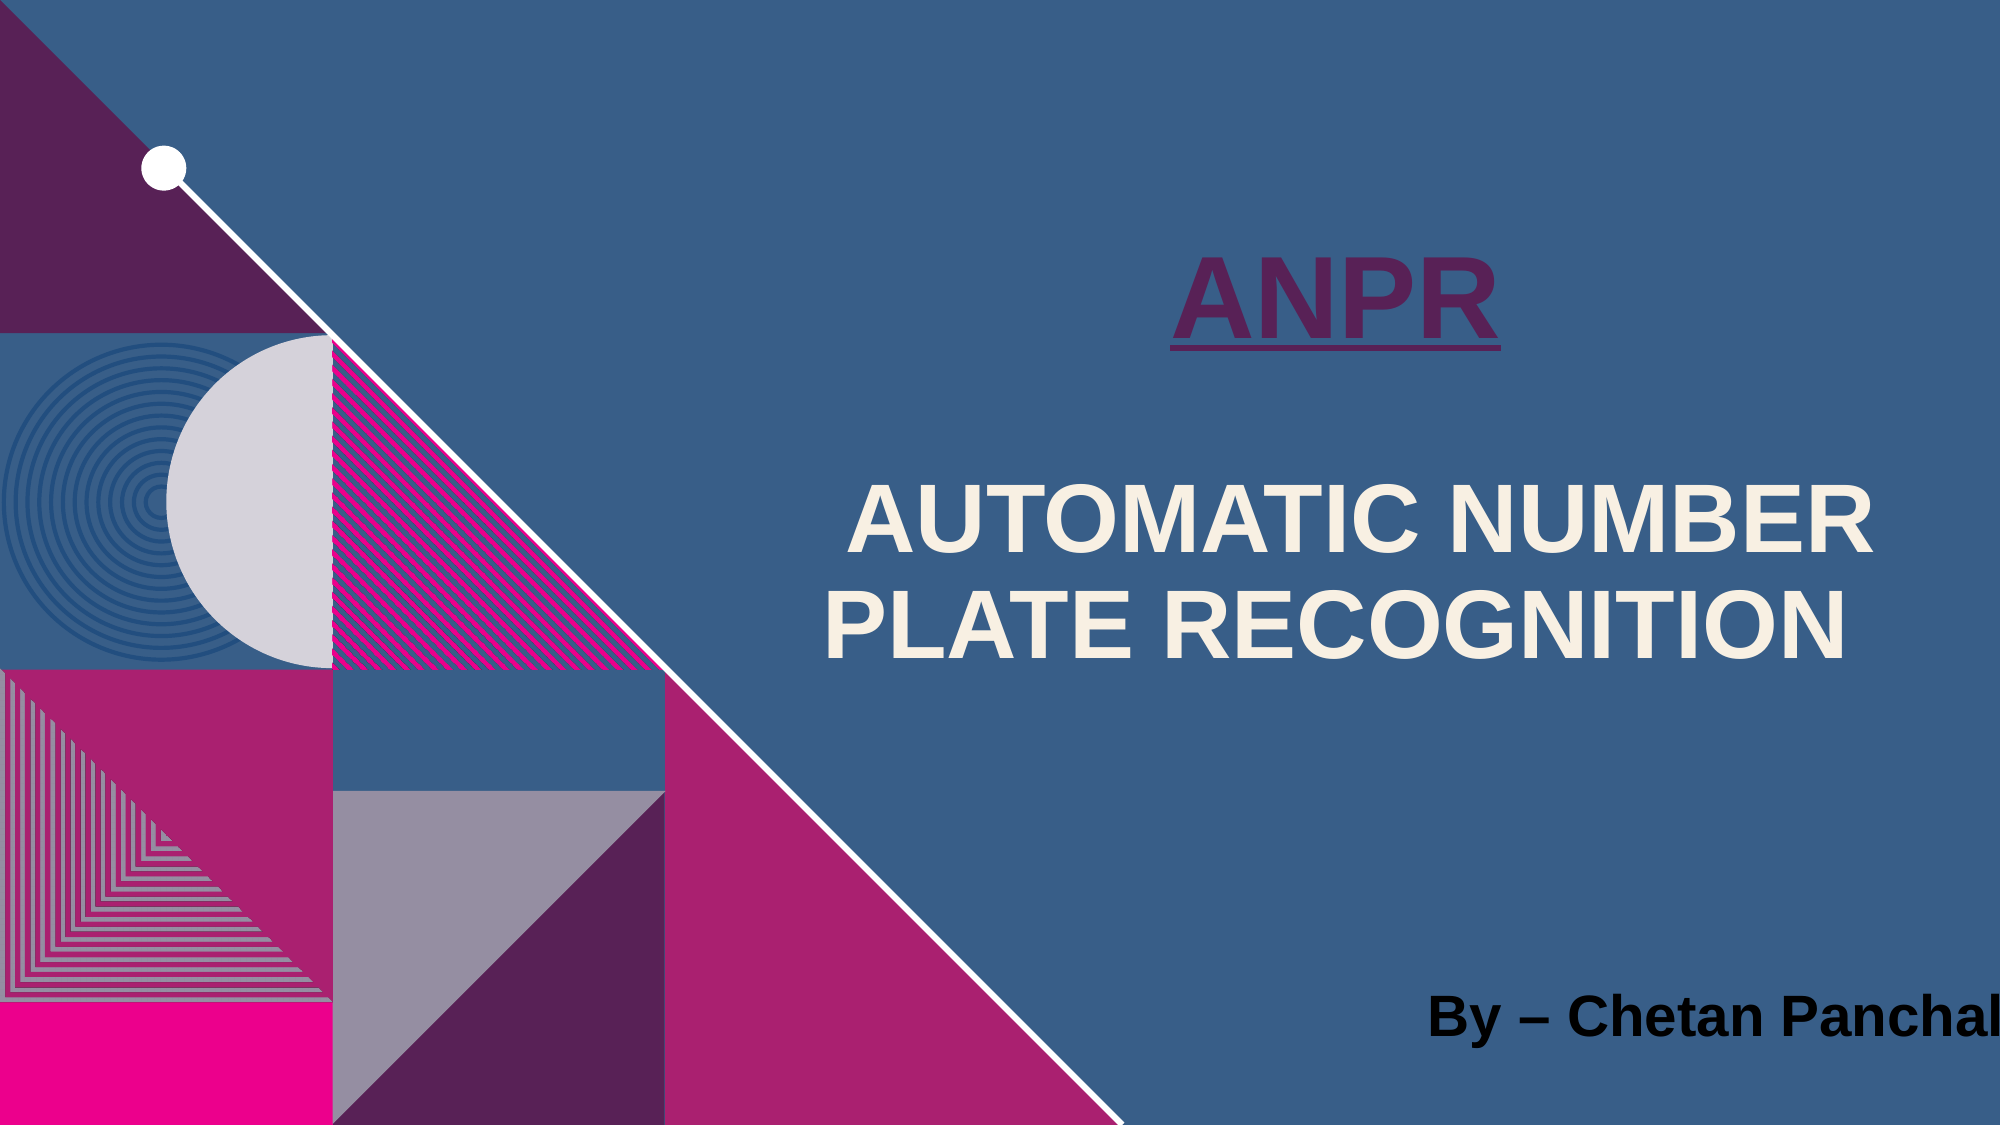

# ANPR Automatic Number plate recognition
By – Chetan Panchal